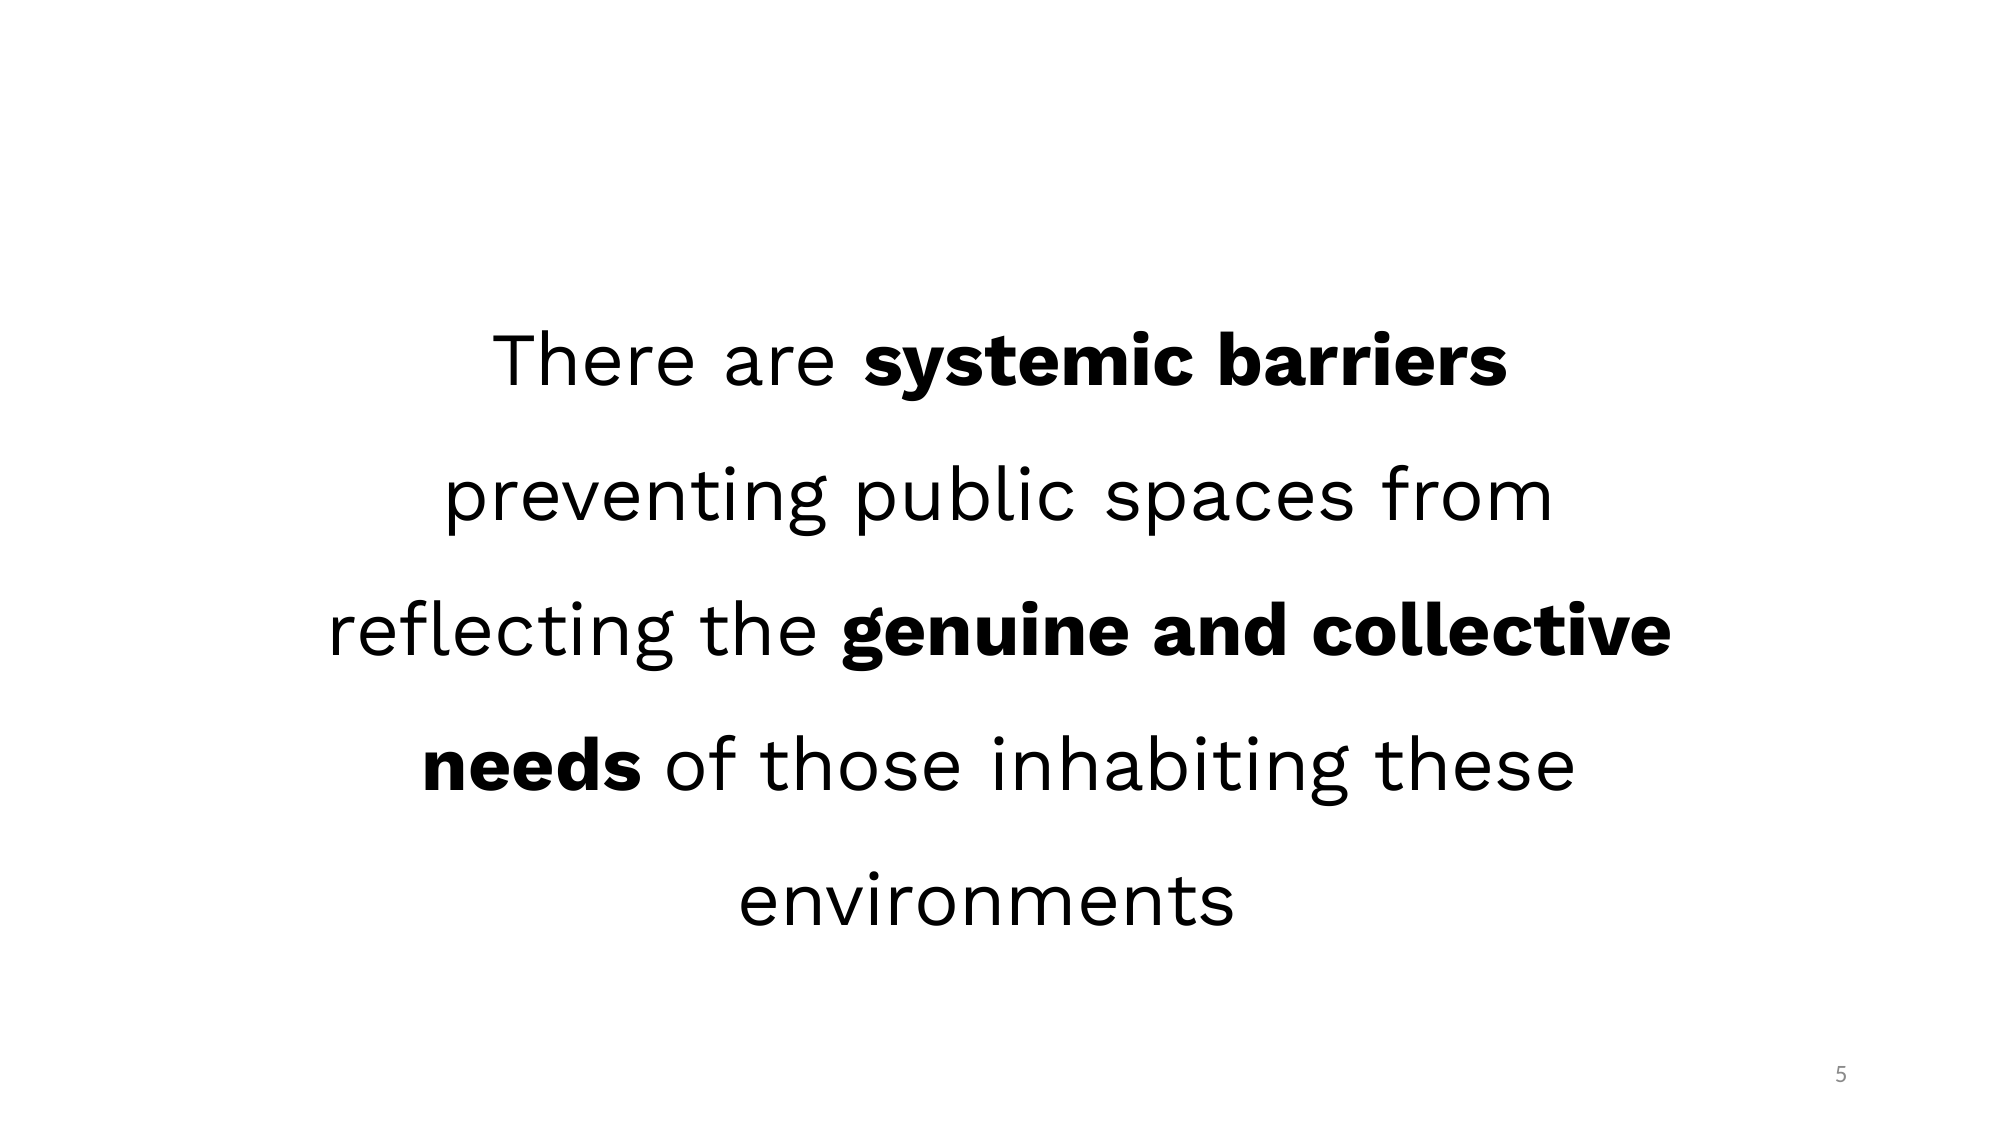

# There are systemic barriers preventing public spaces from reflecting the genuine and collective needs of those inhabiting these environments
5